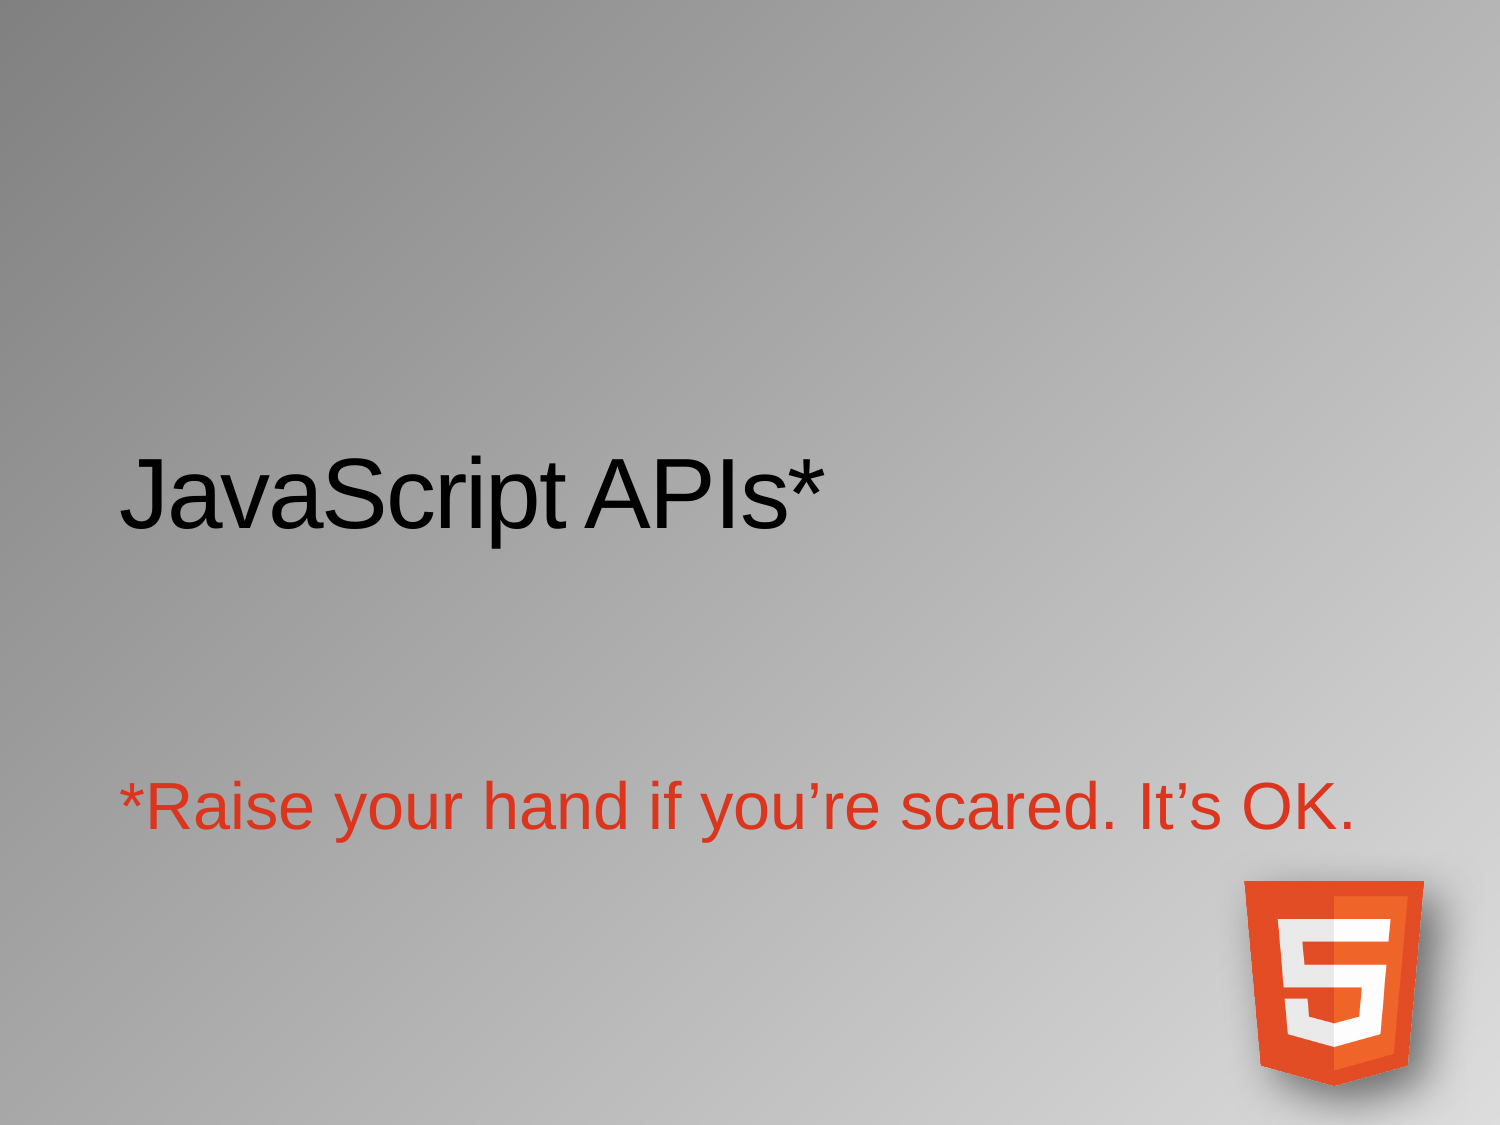

# JavaScript APIs*
*Raise your hand if you’re scared. It’s OK.